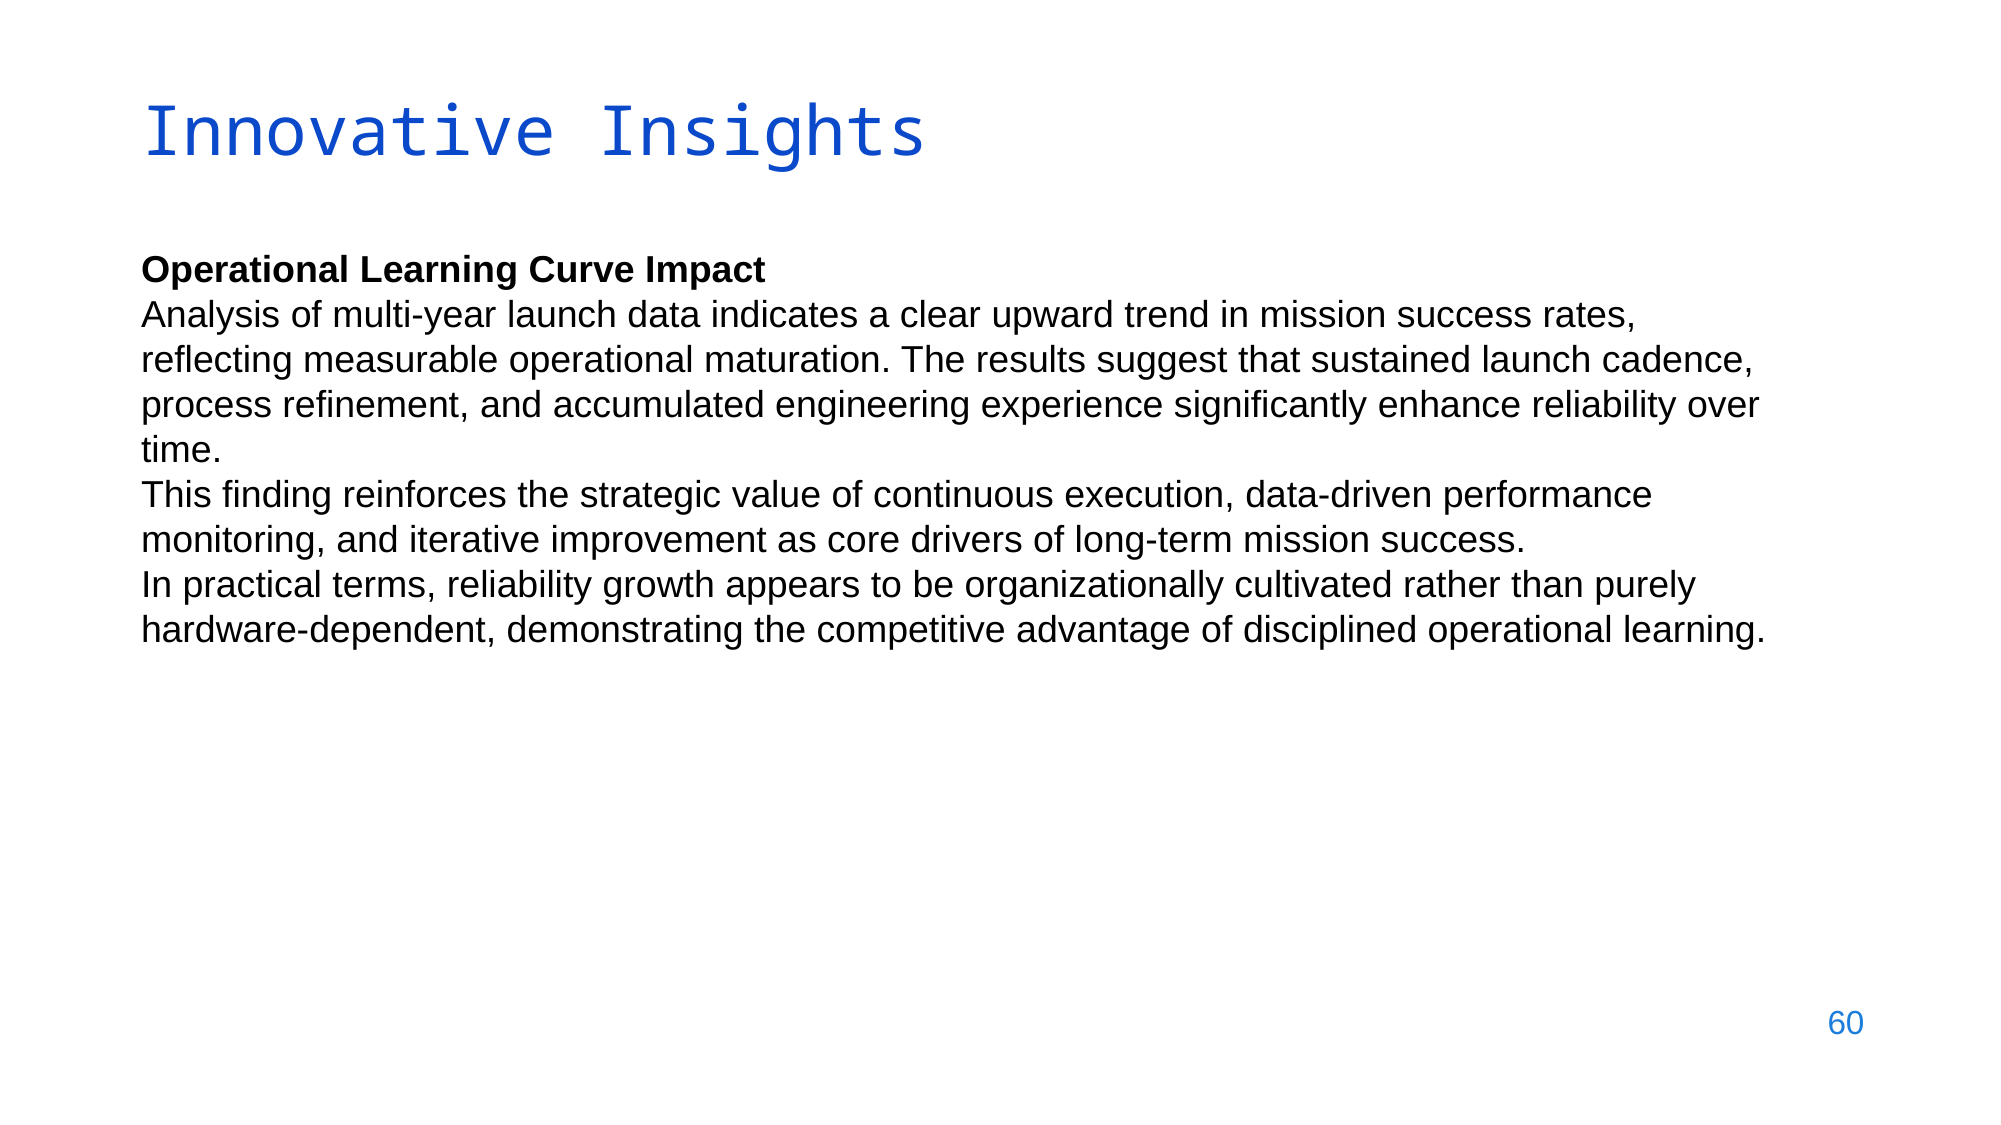

Innovative Insights
Operational Learning Curve Impact
Analysis of multi-year launch data indicates a clear upward trend in mission success rates, reflecting measurable operational maturation. The results suggest that sustained launch cadence, process refinement, and accumulated engineering experience significantly enhance reliability over time.
This finding reinforces the strategic value of continuous execution, data-driven performance monitoring, and iterative improvement as core drivers of long-term mission success.
In practical terms, reliability growth appears to be organizationally cultivated rather than purely hardware-dependent, demonstrating the competitive advantage of disciplined operational learning.
60